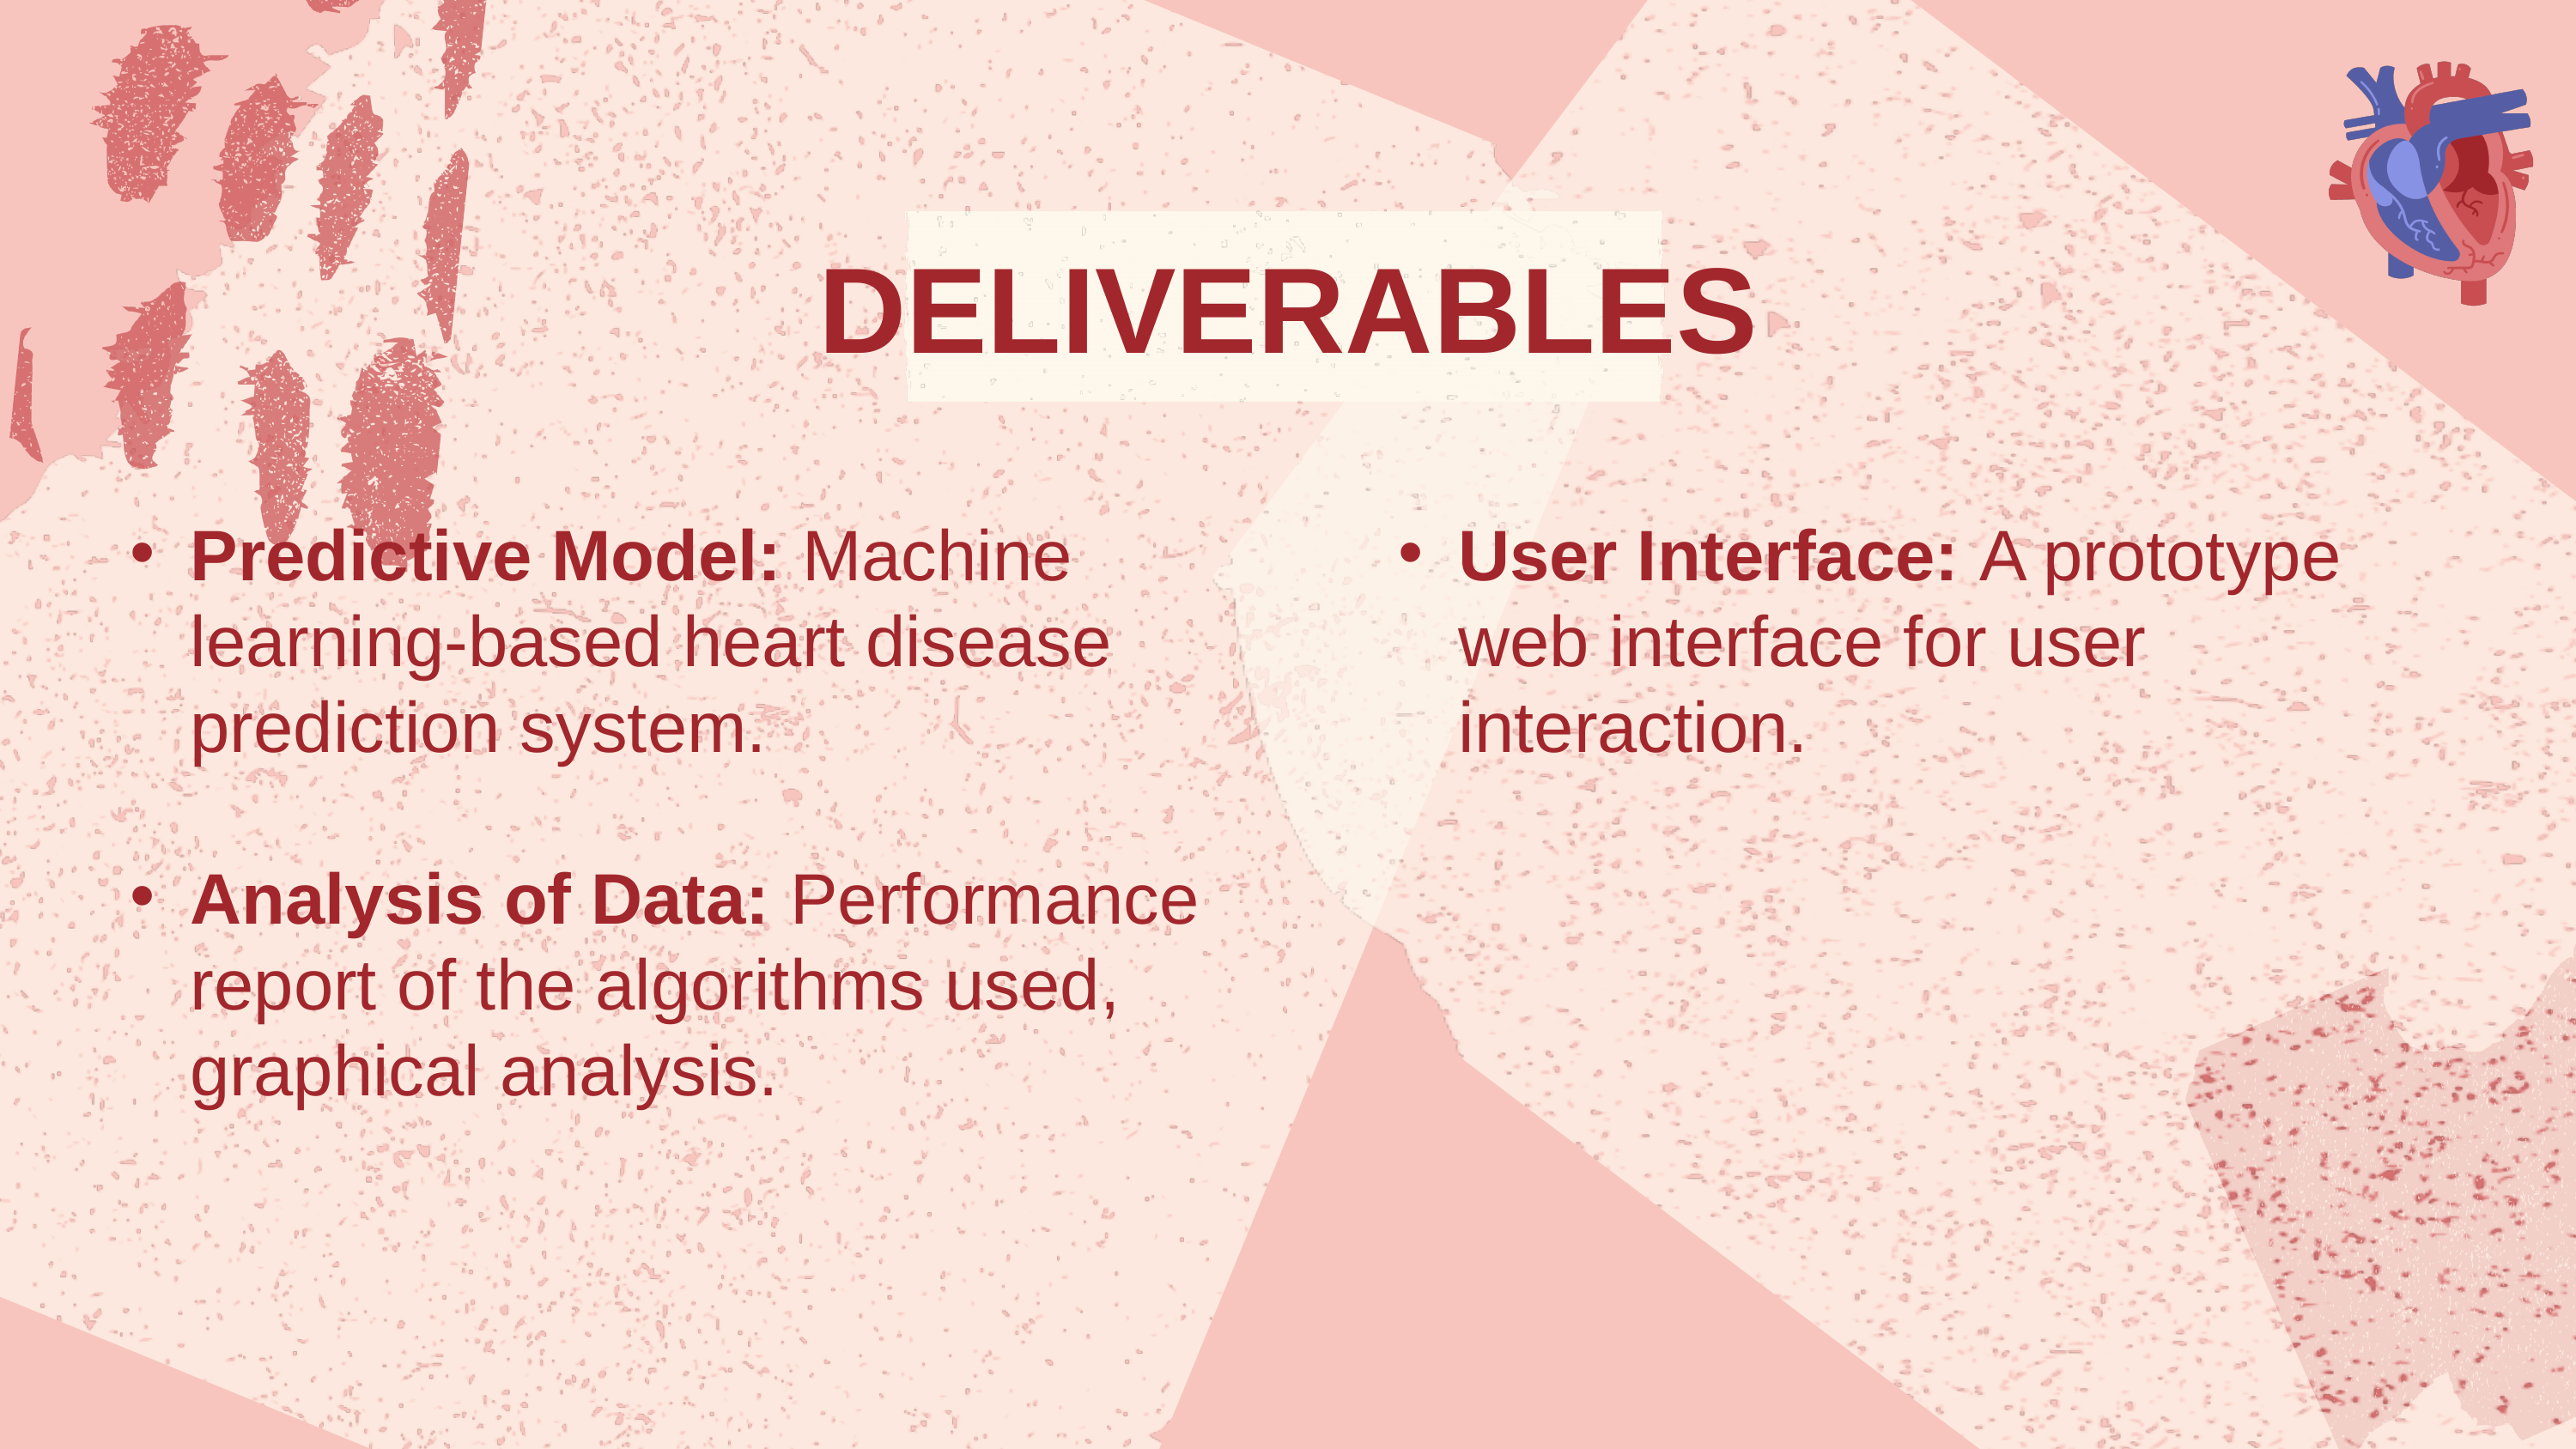

DELIVERABLES
Predictive Model: Machine learning-based heart disease prediction system.

Analysis of Data: Performance report of the algorithms used, graphical analysis.
User Interface: A prototype web interface for user interaction.